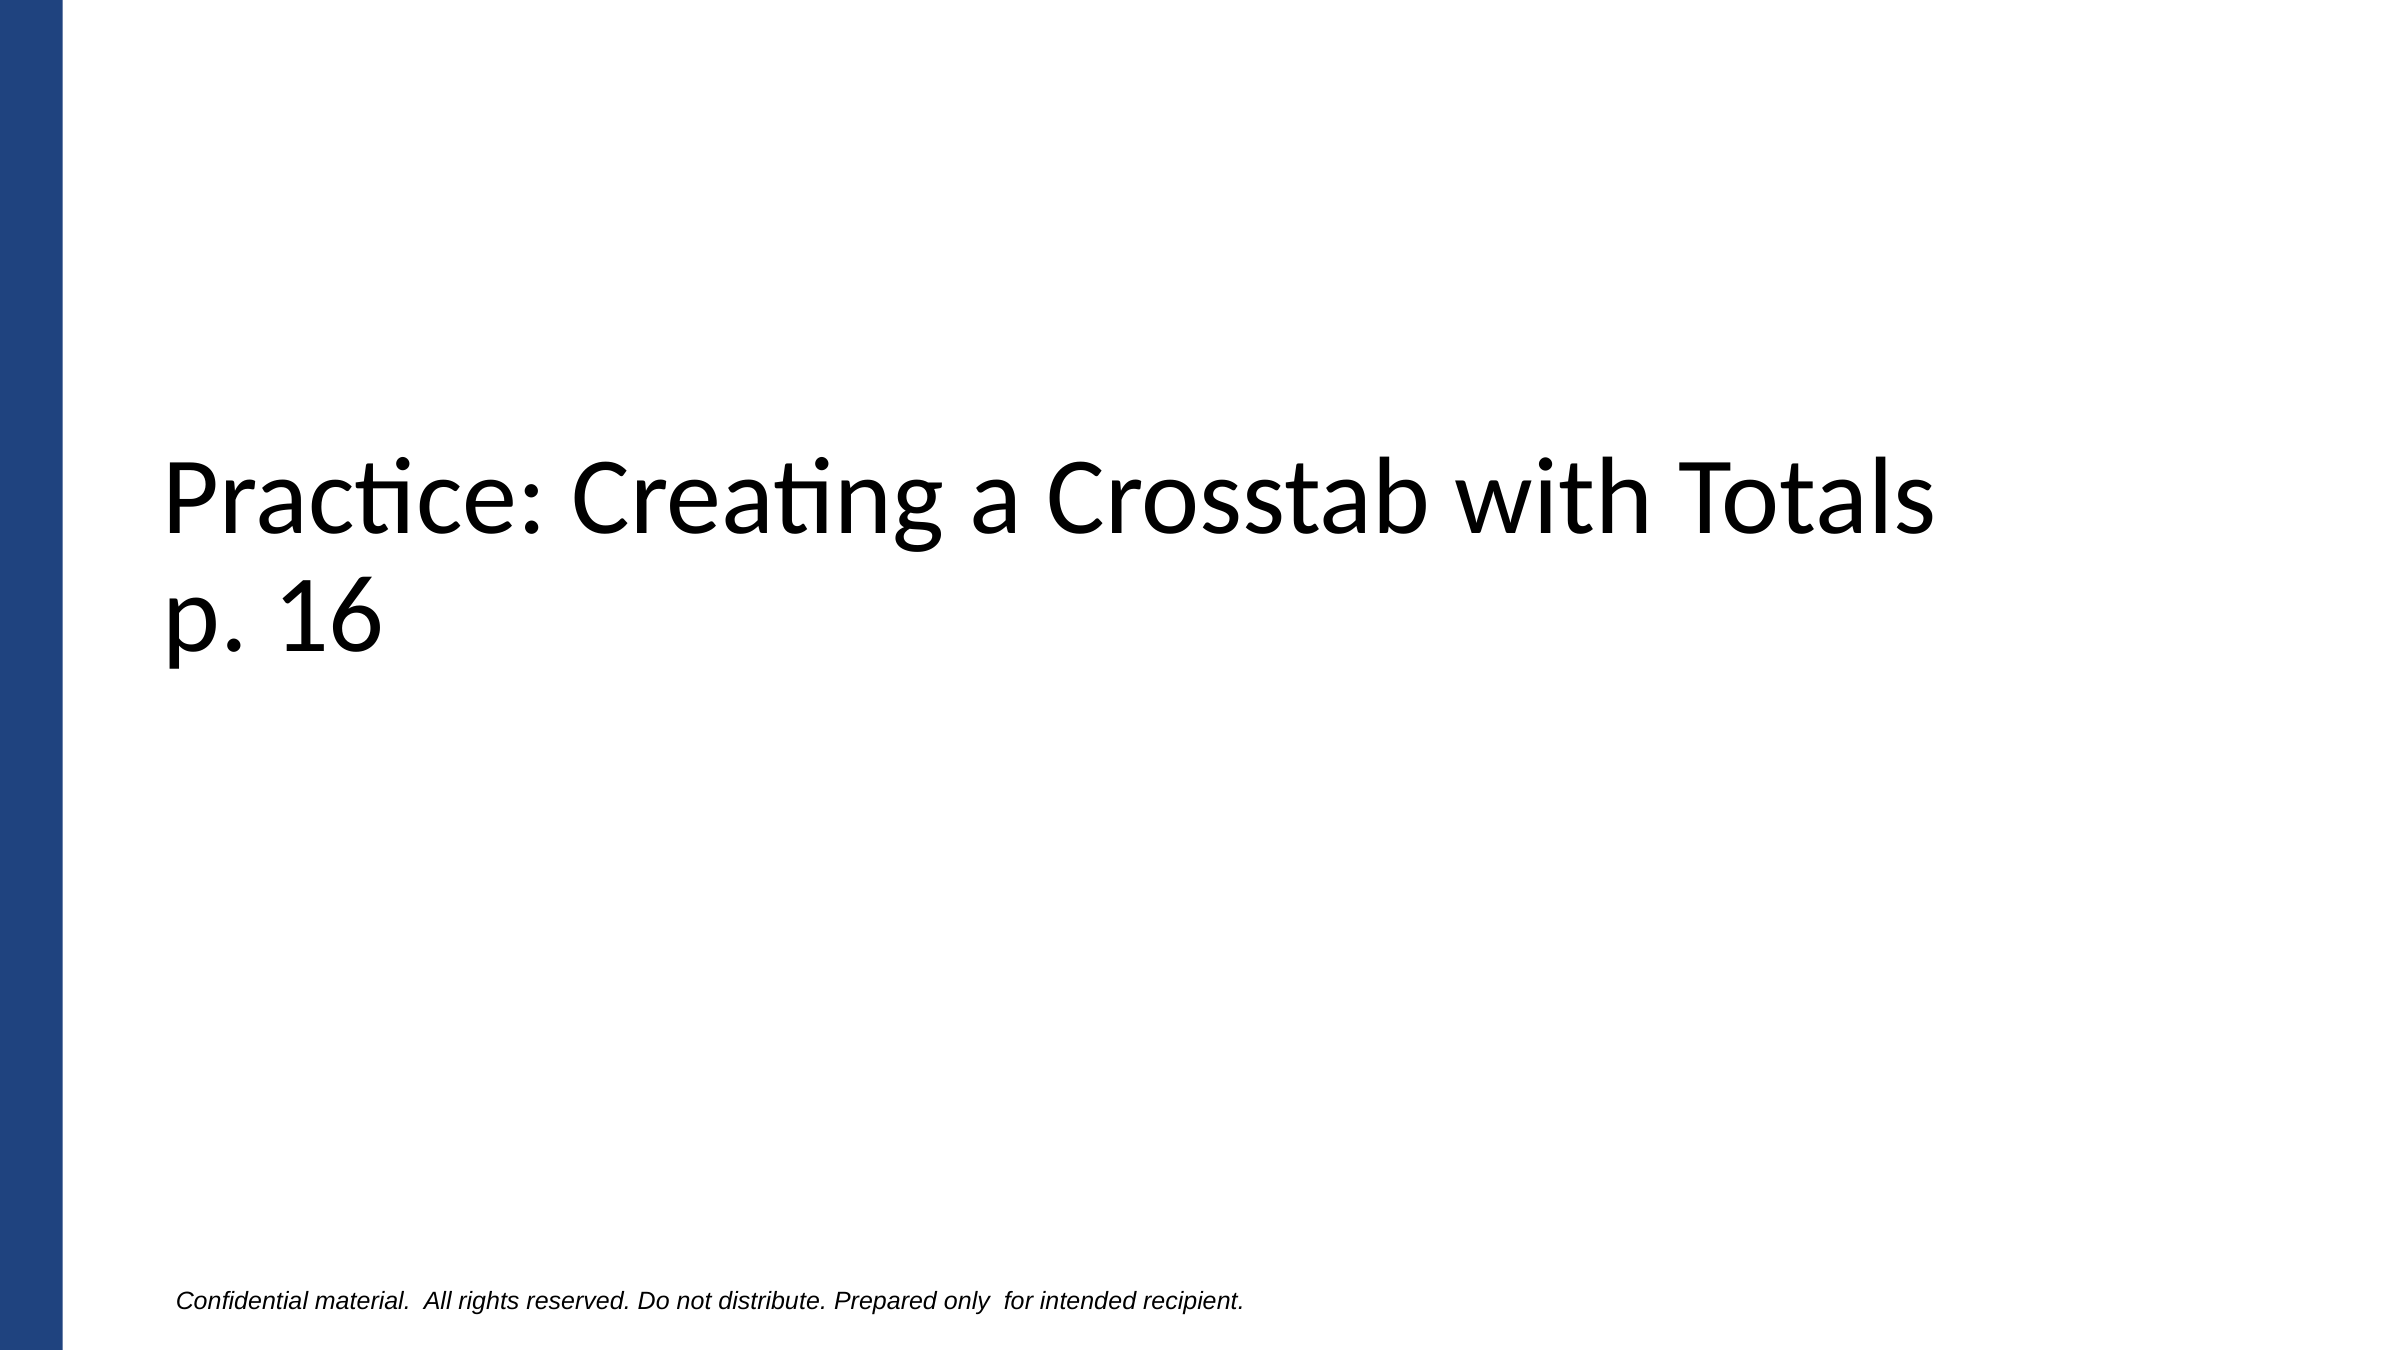

# Practice: Creating a Crosstab with Totals p. 16